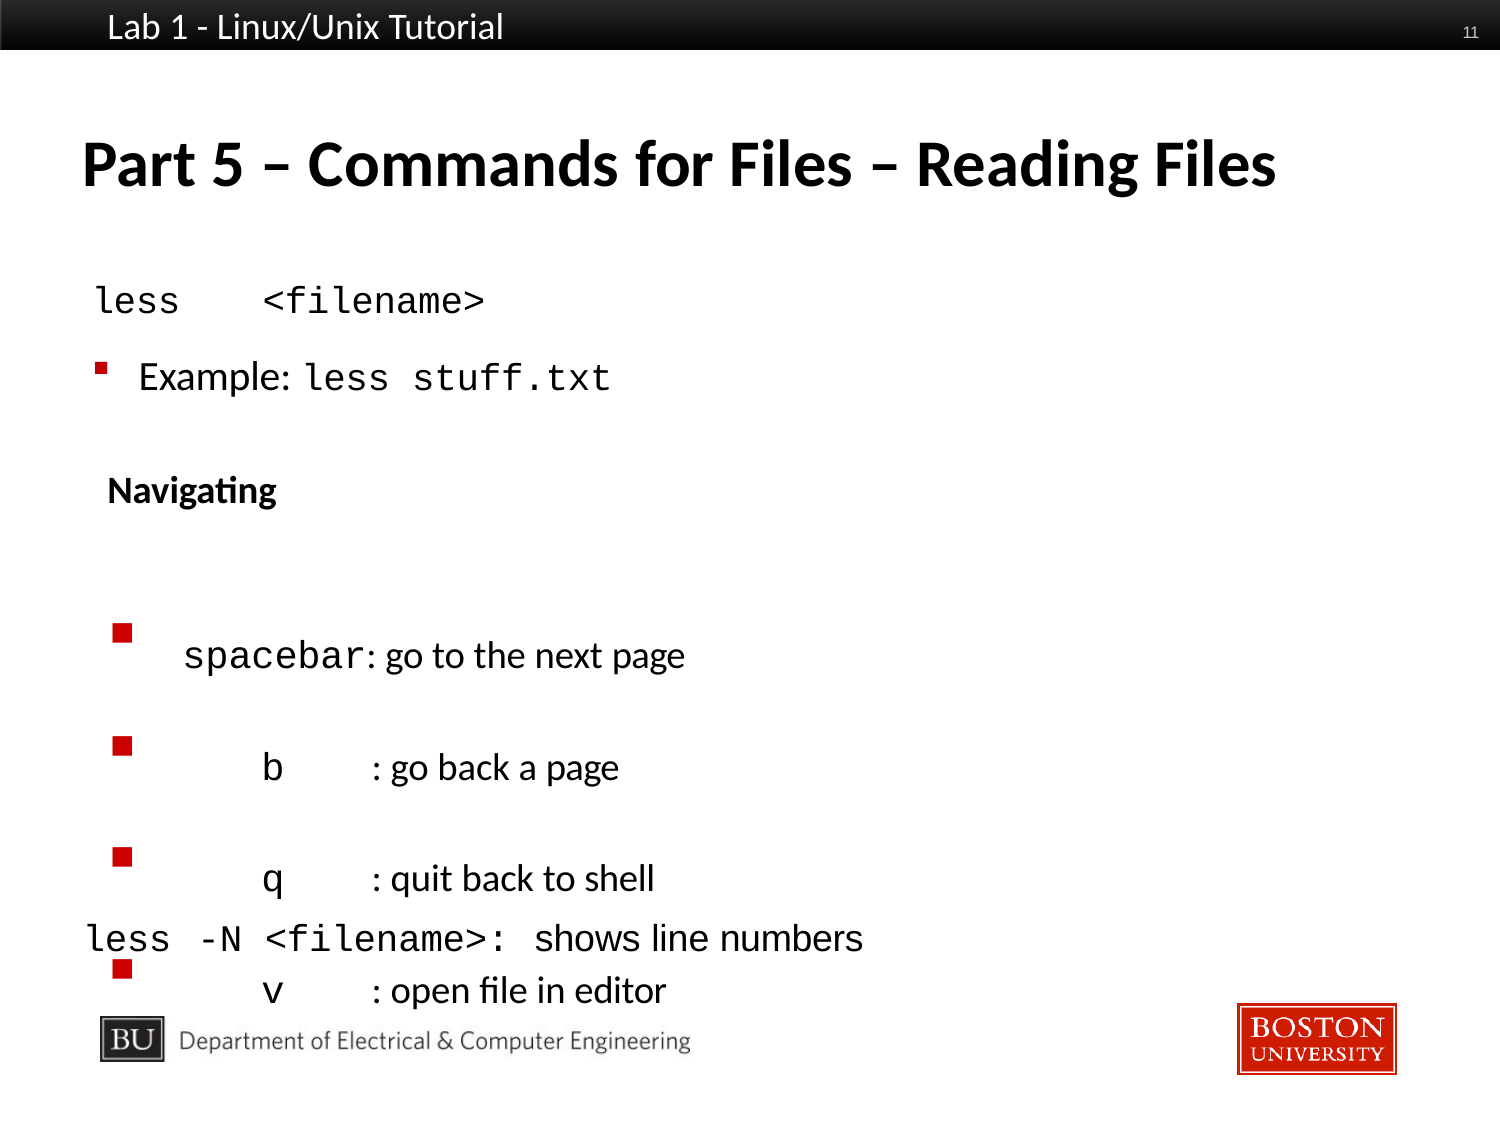

Lab 1 - Linux/Unix Tutorial
11
# Part 5 – Commands for Files – Reading Files
less	<filename>
Example: less stuff.txt
Navigating

spacebar: go to the next page
         b          : go back a page
         q          : quit back to shell
         v          : open file in editor
less	-N	<filename>:	shows line numbers